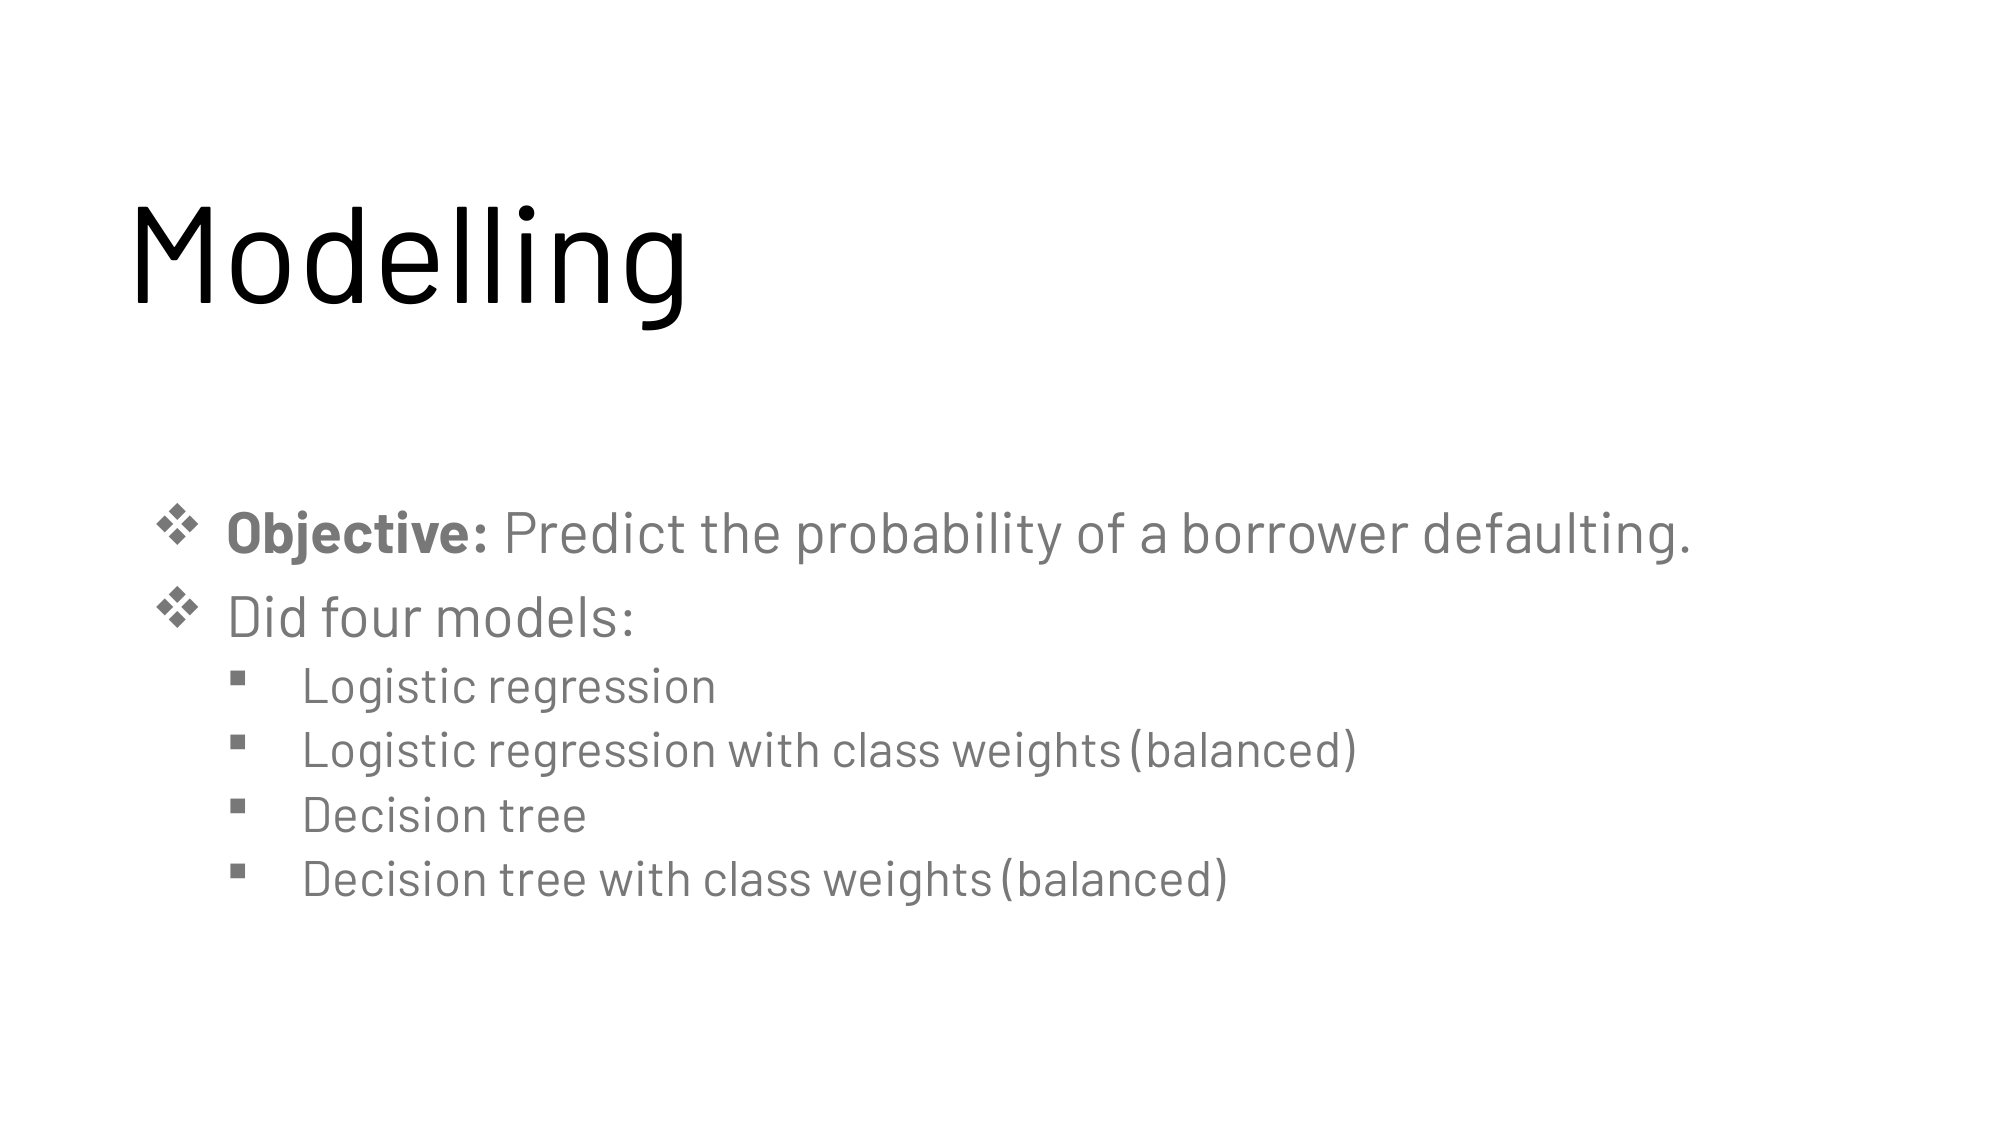

# Modelling
Objective: Predict the probability of a borrower defaulting.
Did four models:
Logistic regression
Logistic regression with class weights (balanced)
Decision tree
Decision tree with class weights (balanced)